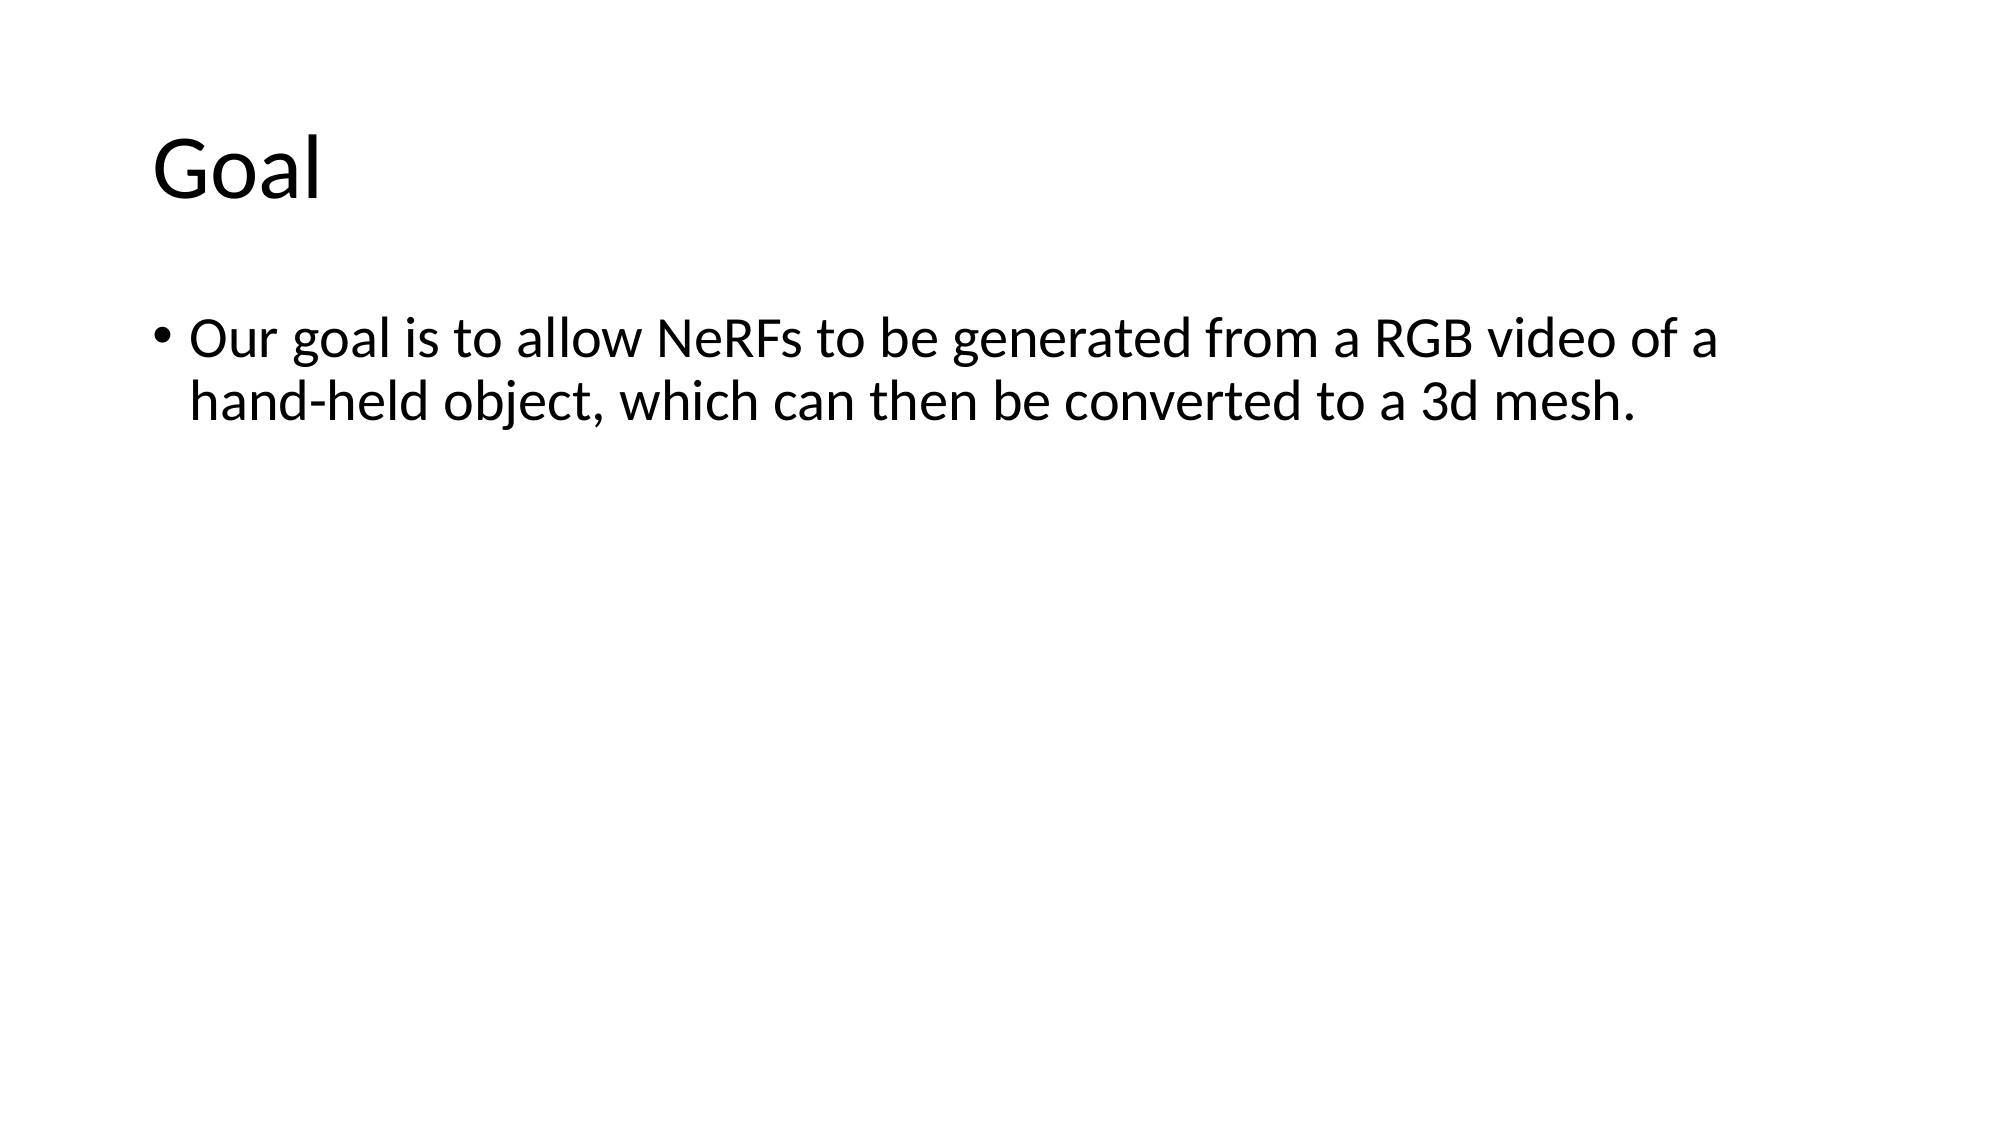

# Goal
Our goal is to allow NeRFs to be generated from a RGB video of a hand-held object, which can then be converted to a 3d mesh.